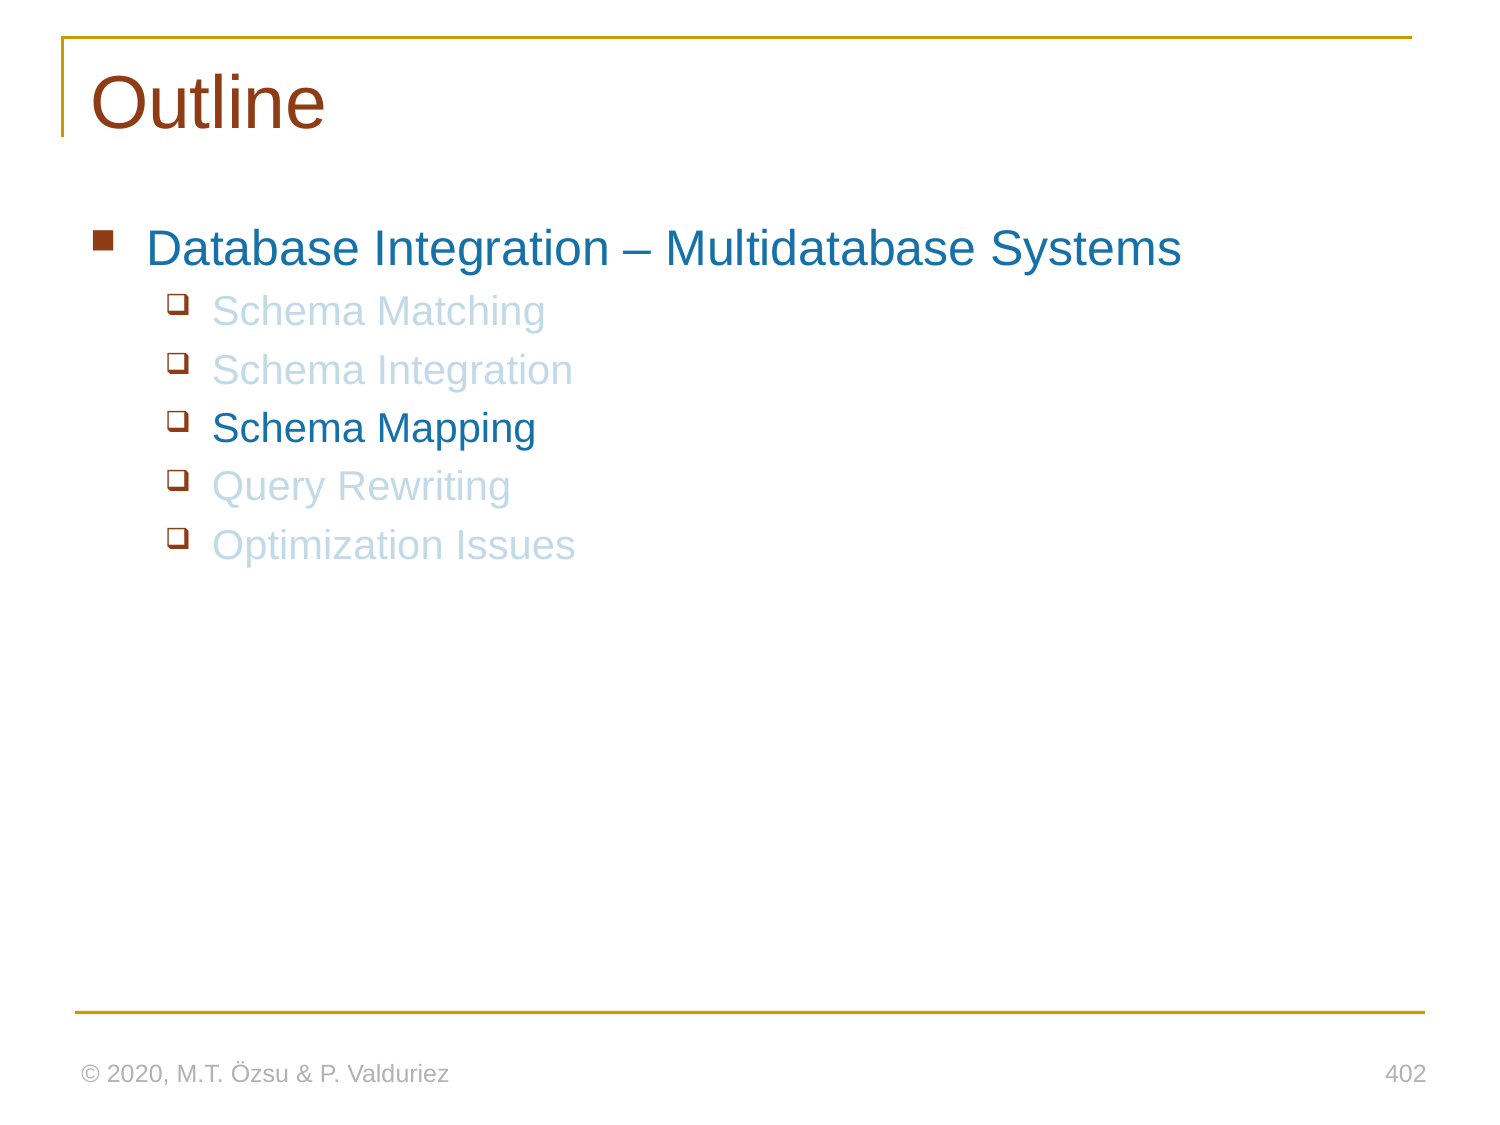

# Outline
Database Integration – Multidatabase Systems
Schema Matching
Schema Integration
Schema Mapping
Query Rewriting
Optimization Issues
© 2020, M.T. Özsu & P. Valduriez
402